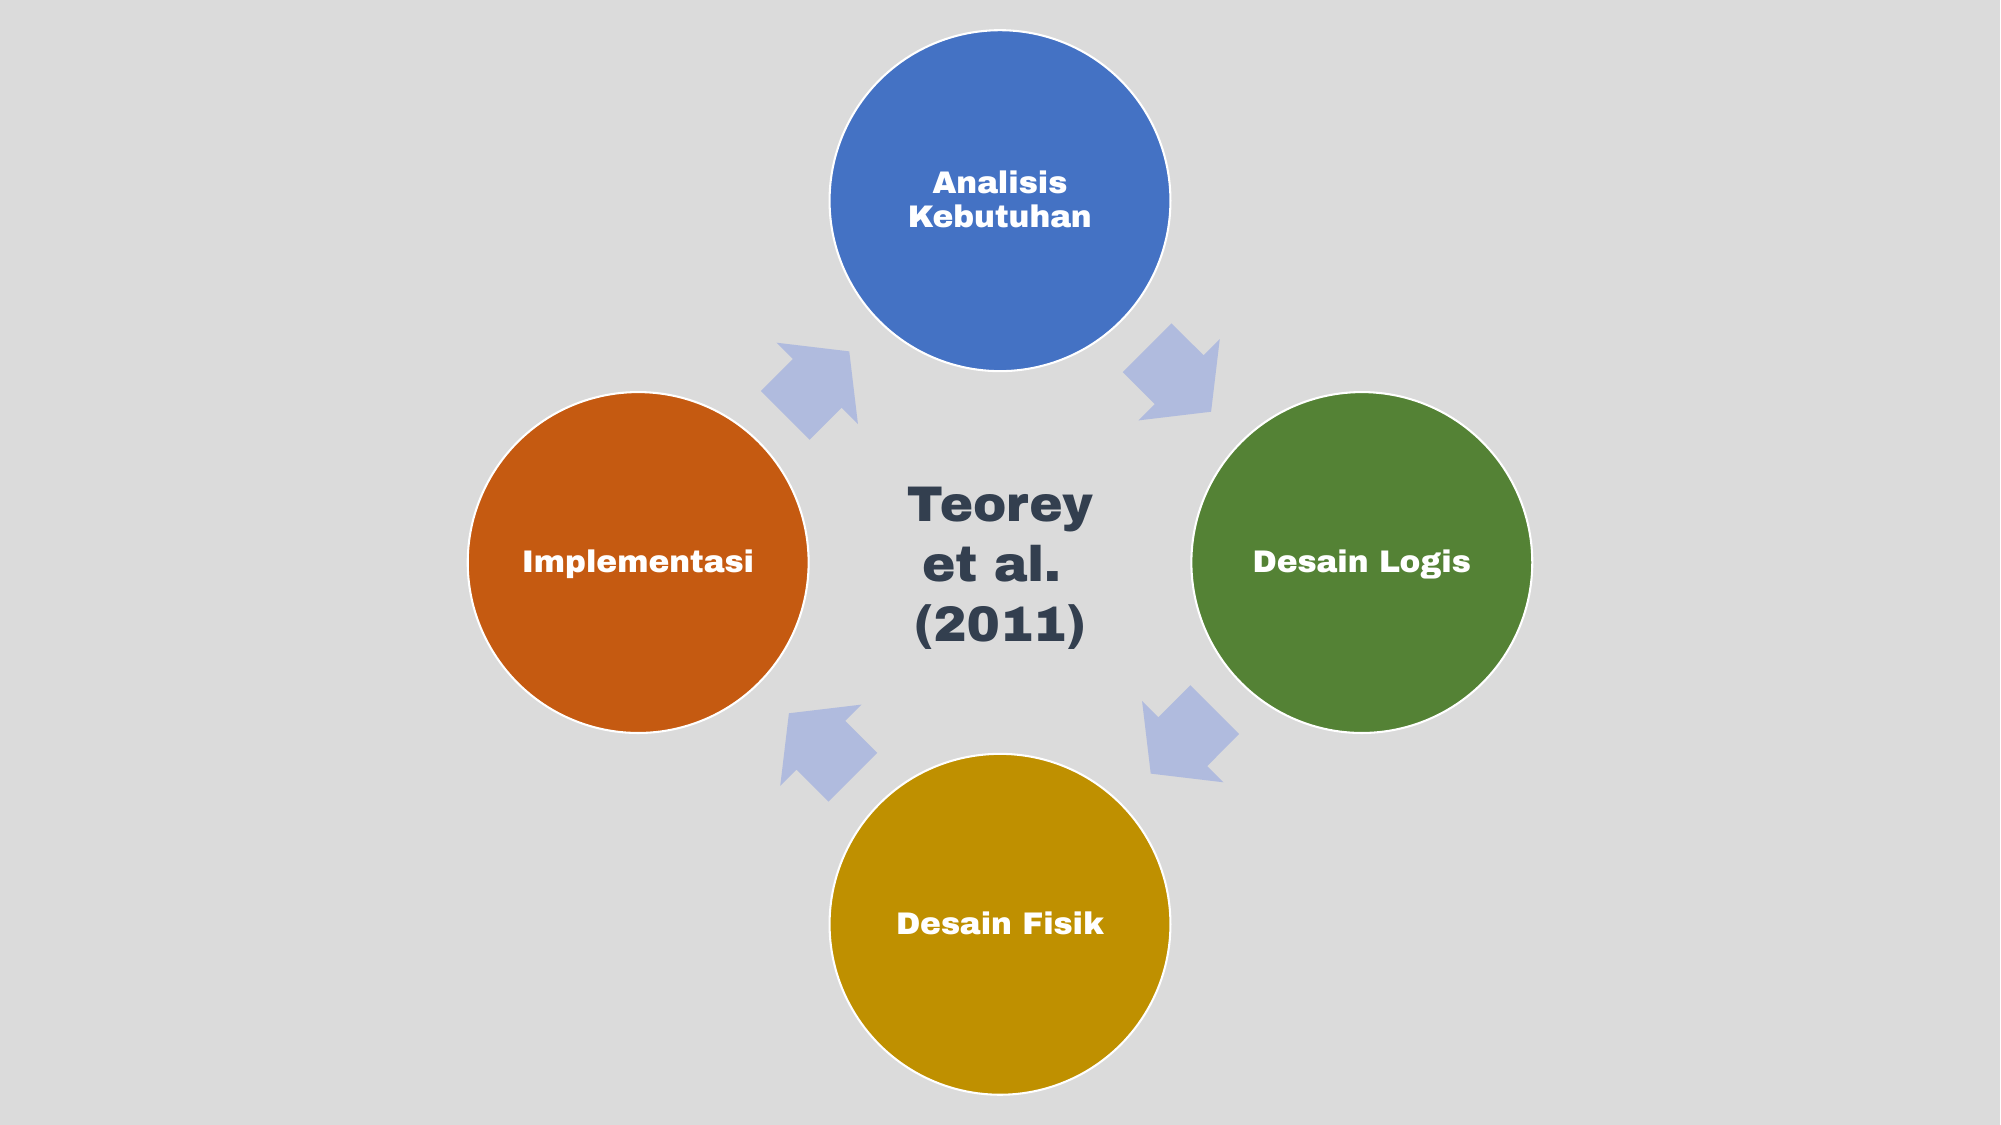

Analisis Kebutuhan

Desain Logis

Desain Fisik

Implementasi

Teorey et al.
(2011)